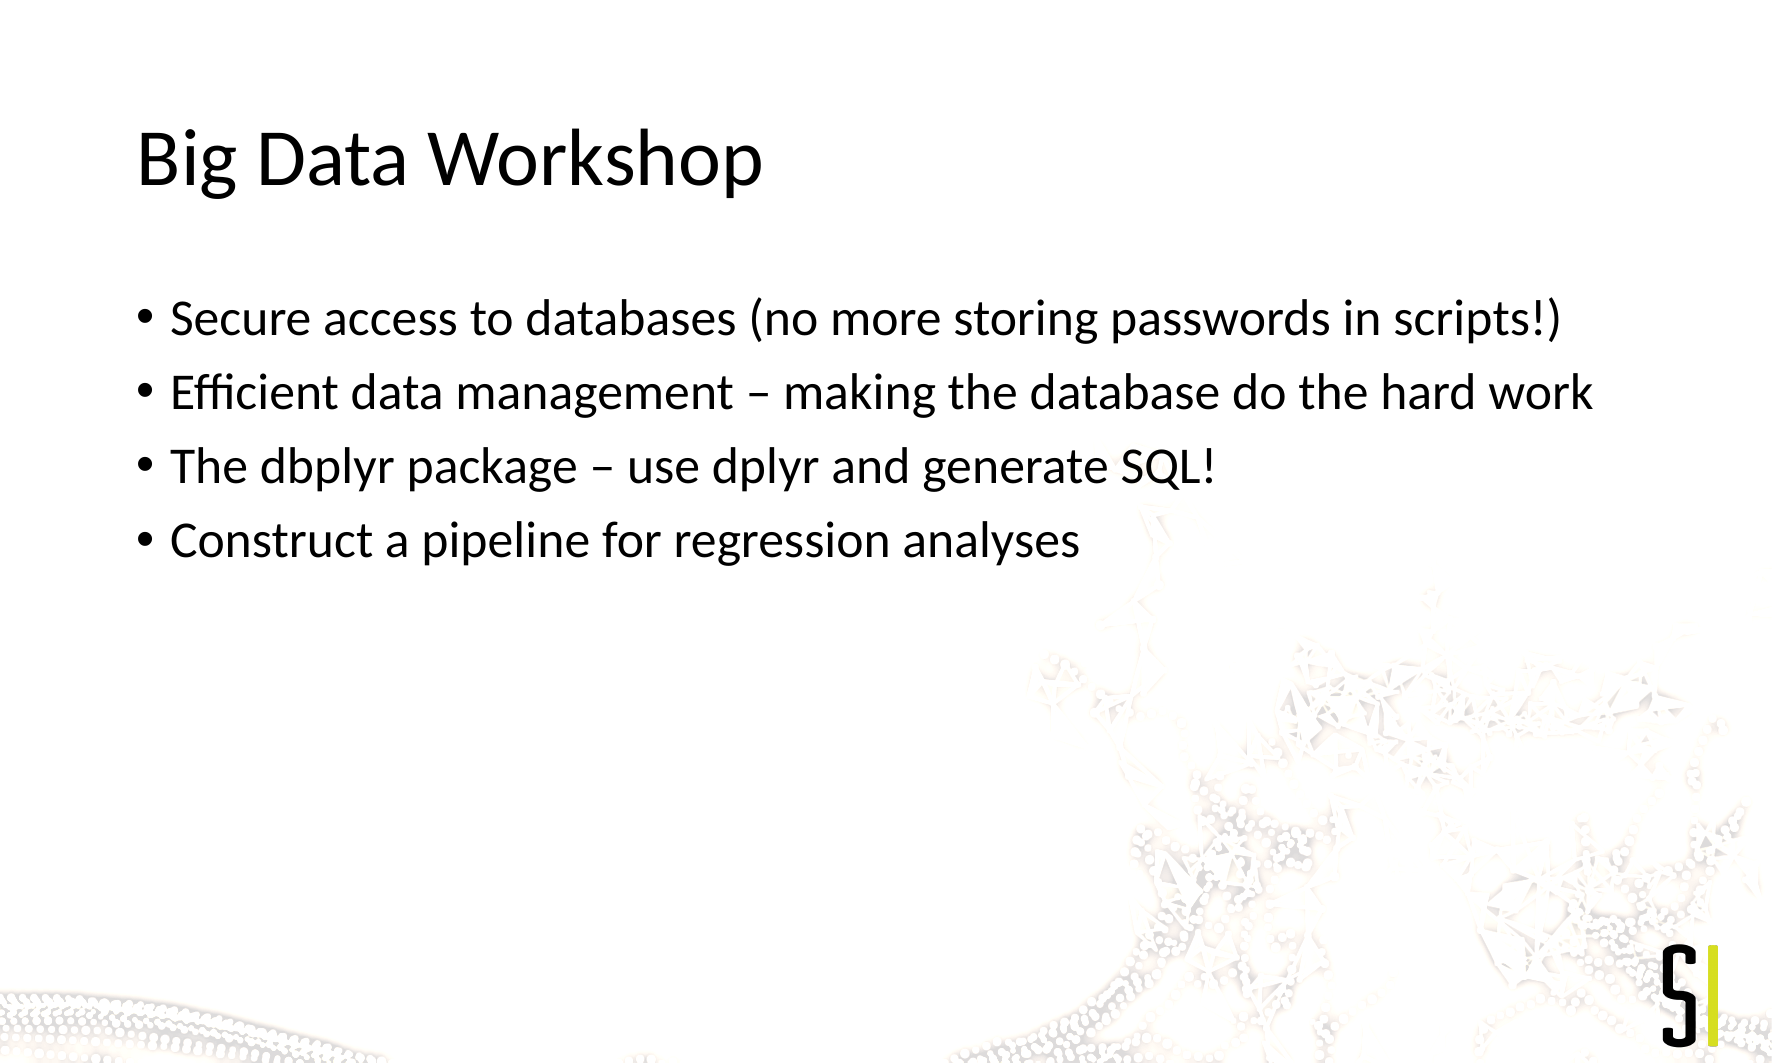

# Big Data Workshop
Secure access to databases (no more storing passwords in scripts!)
Efficient data management – making the database do the hard work
The dbplyr package – use dplyr and generate SQL!
Construct a pipeline for regression analyses